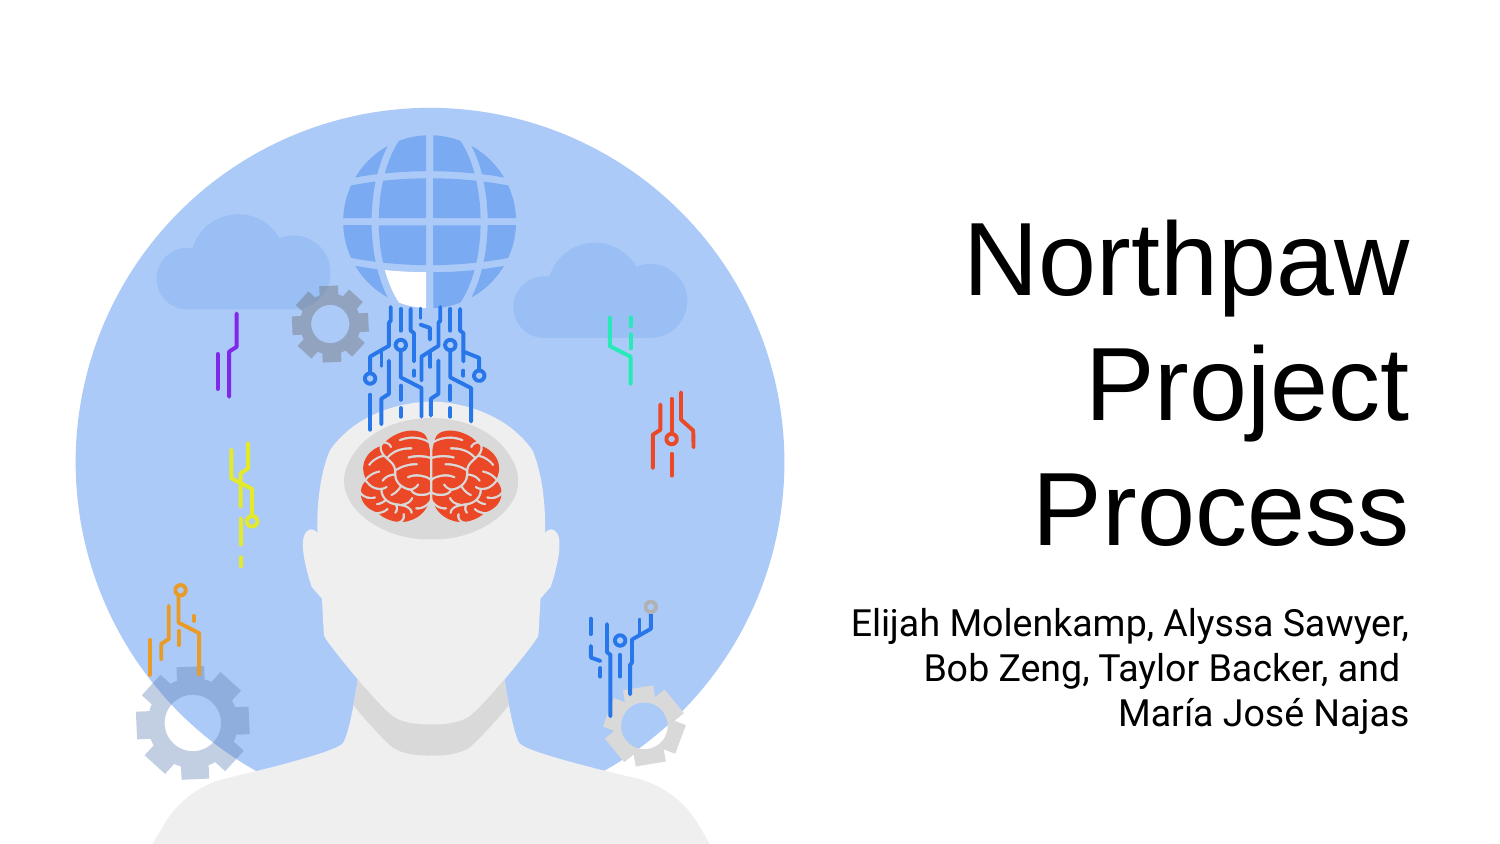

# Northpaw Project
Process

Elijah Molenkamp, Alyssa Sawyer,
Bob Zeng, Taylor Backer, and
María José Najas